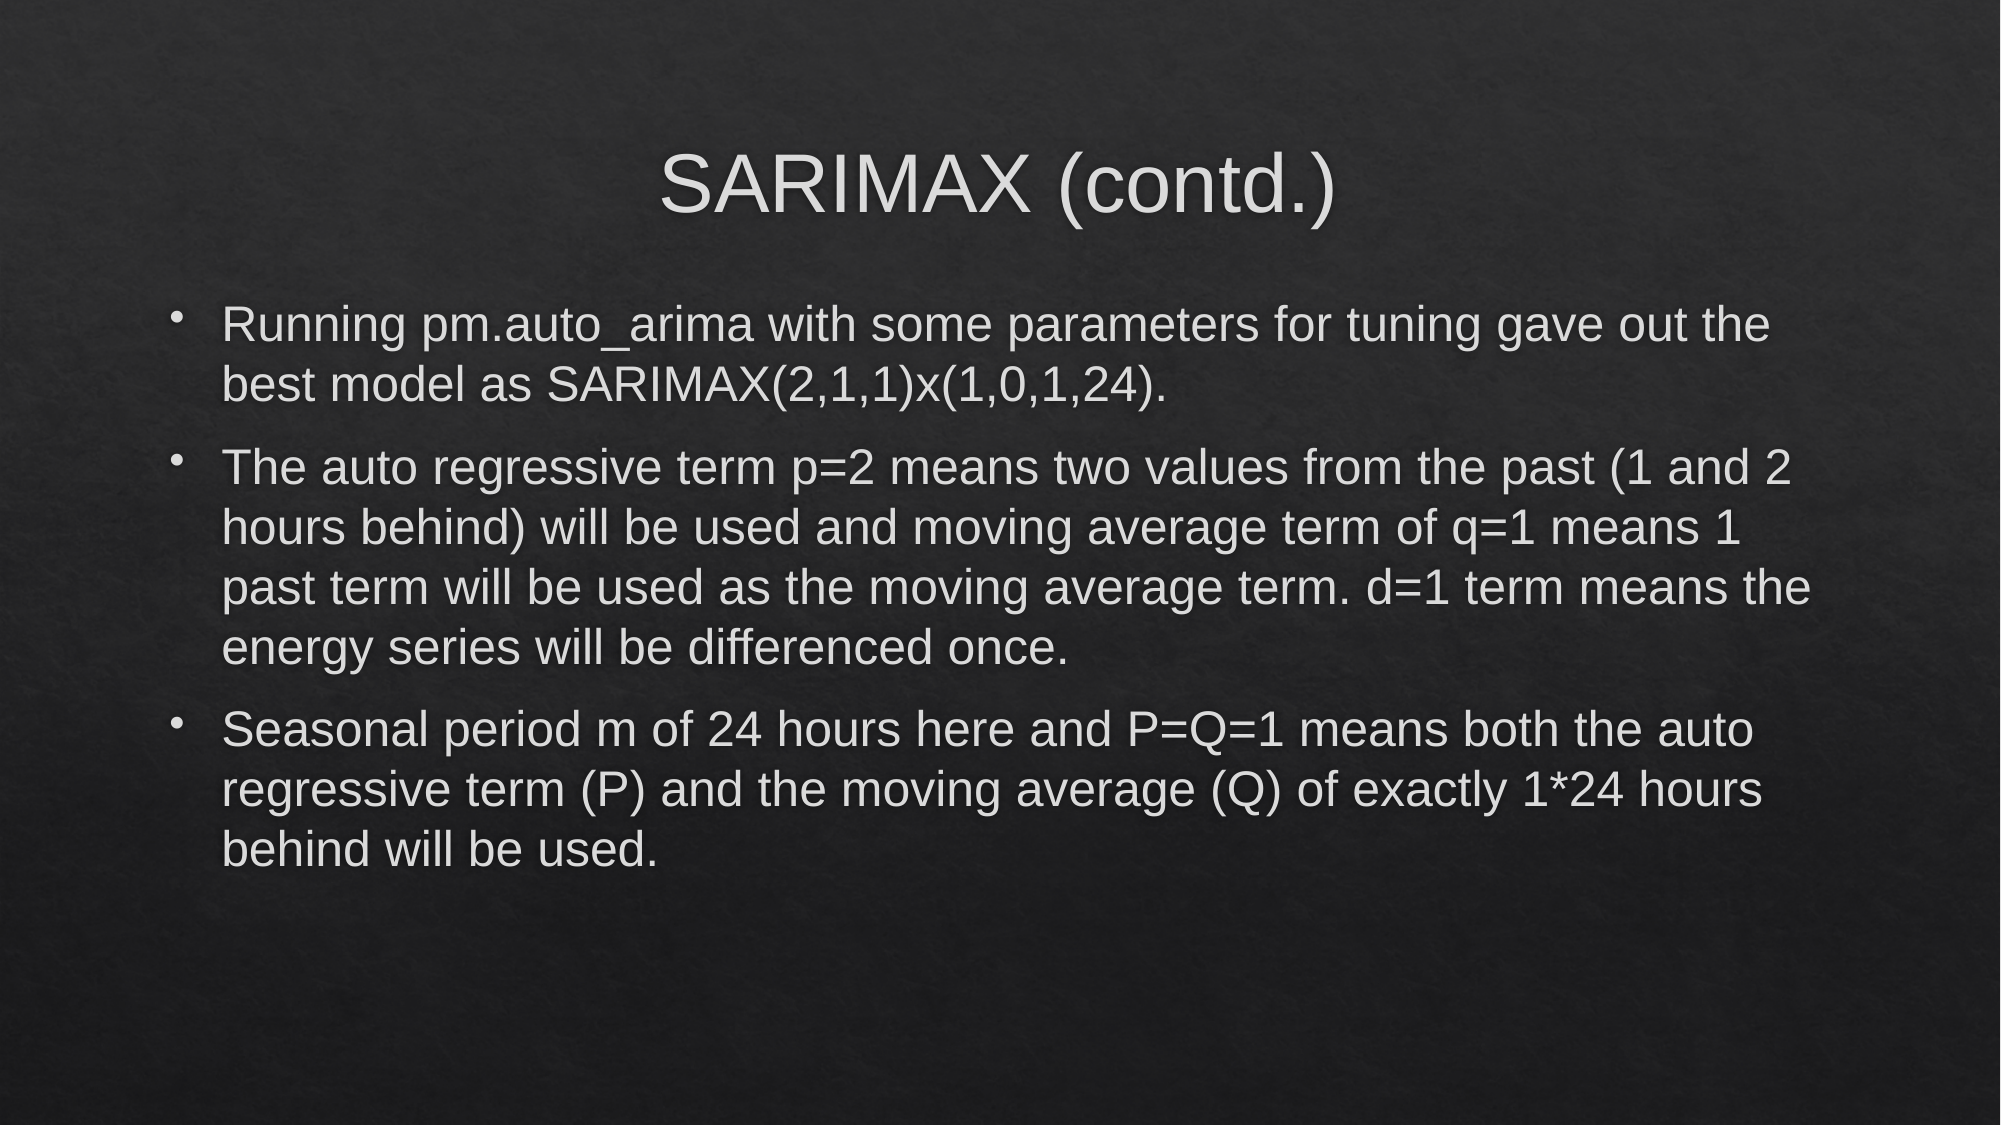

# SARIMAX (contd.)
Running pm.auto_arima with some parameters for tuning gave out the best model as SARIMAX(2,1,1)x(1,0,1,24).
The auto regressive term p=2 means two values from the past (1 and 2 hours behind) will be used and moving average term of q=1 means 1 past term will be used as the moving average term. d=1 term means the energy series will be differenced once.
Seasonal period m of 24 hours here and P=Q=1 means both the auto regressive term (P) and the moving average (Q) of exactly 1*24 hours behind will be used.